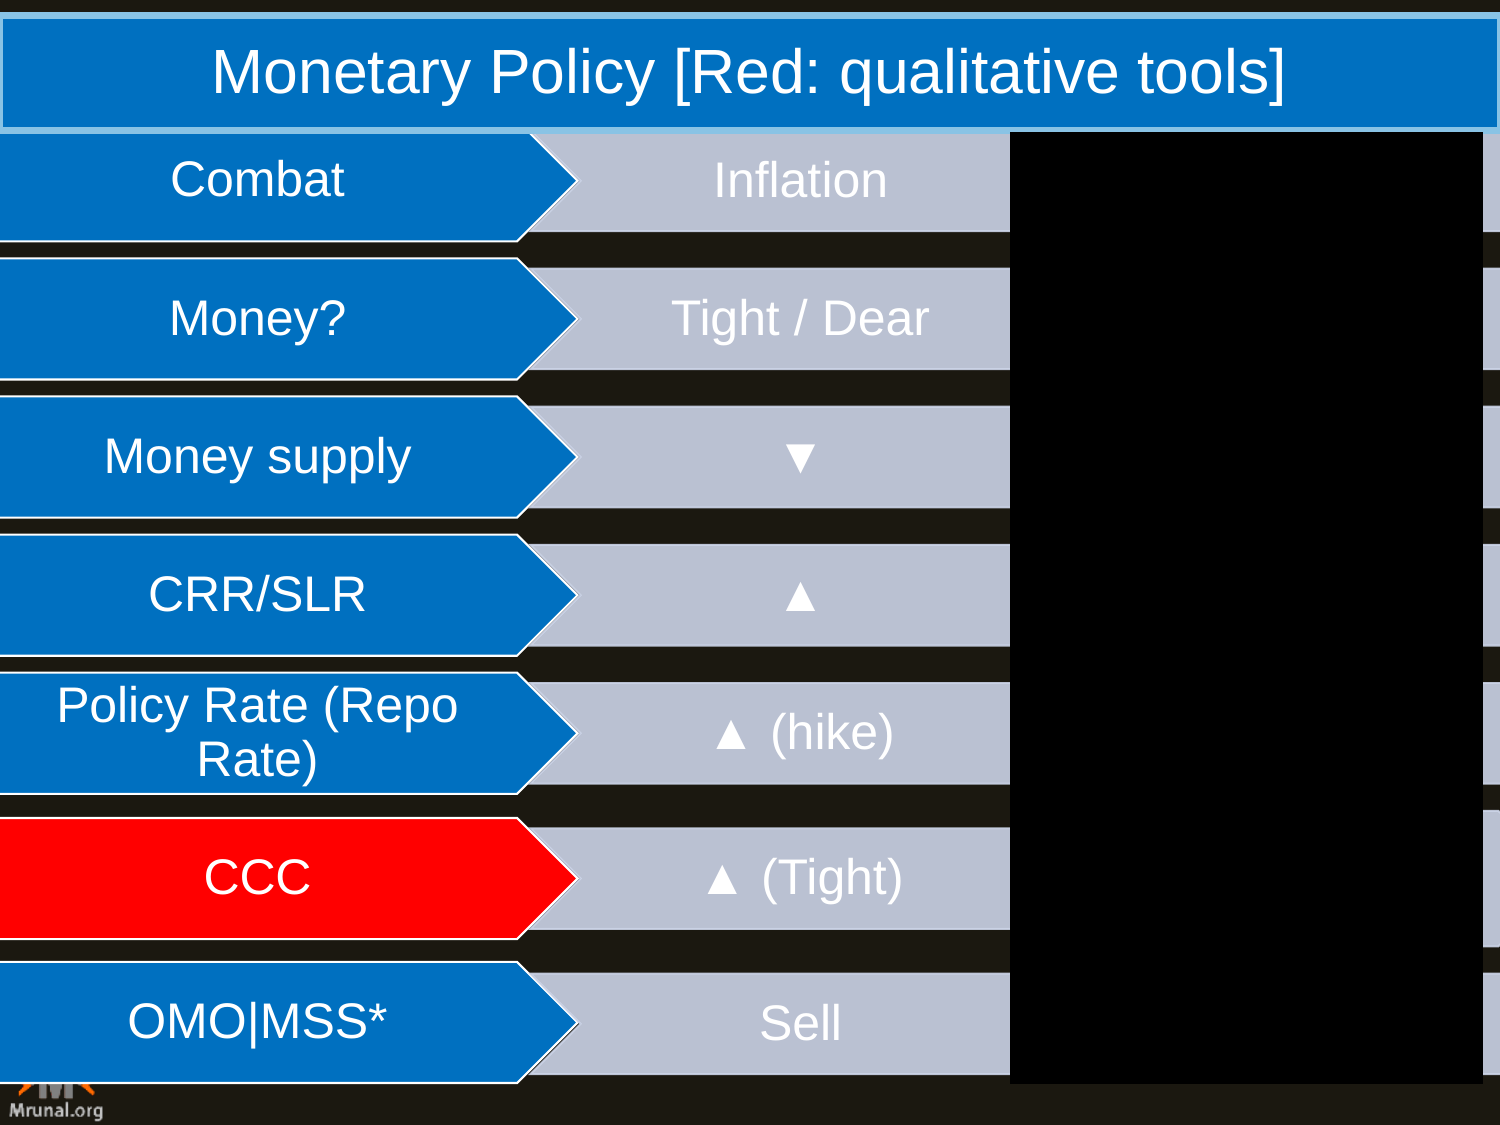

# Monetary Policy [Red: qualitative tools]
Combat
Inflation
Deflation
Money?
Tight / Dear
Easy / Cheap
Money supply
▼
▲
CRR/SLR
▲
▼
Policy Rate (Repo Rate)
▲ (hike)
▼
CCC
▲ (Tight)
▼ (easy EMI, DownPay)
OMO|MSS*
Sell
Buy|NA*